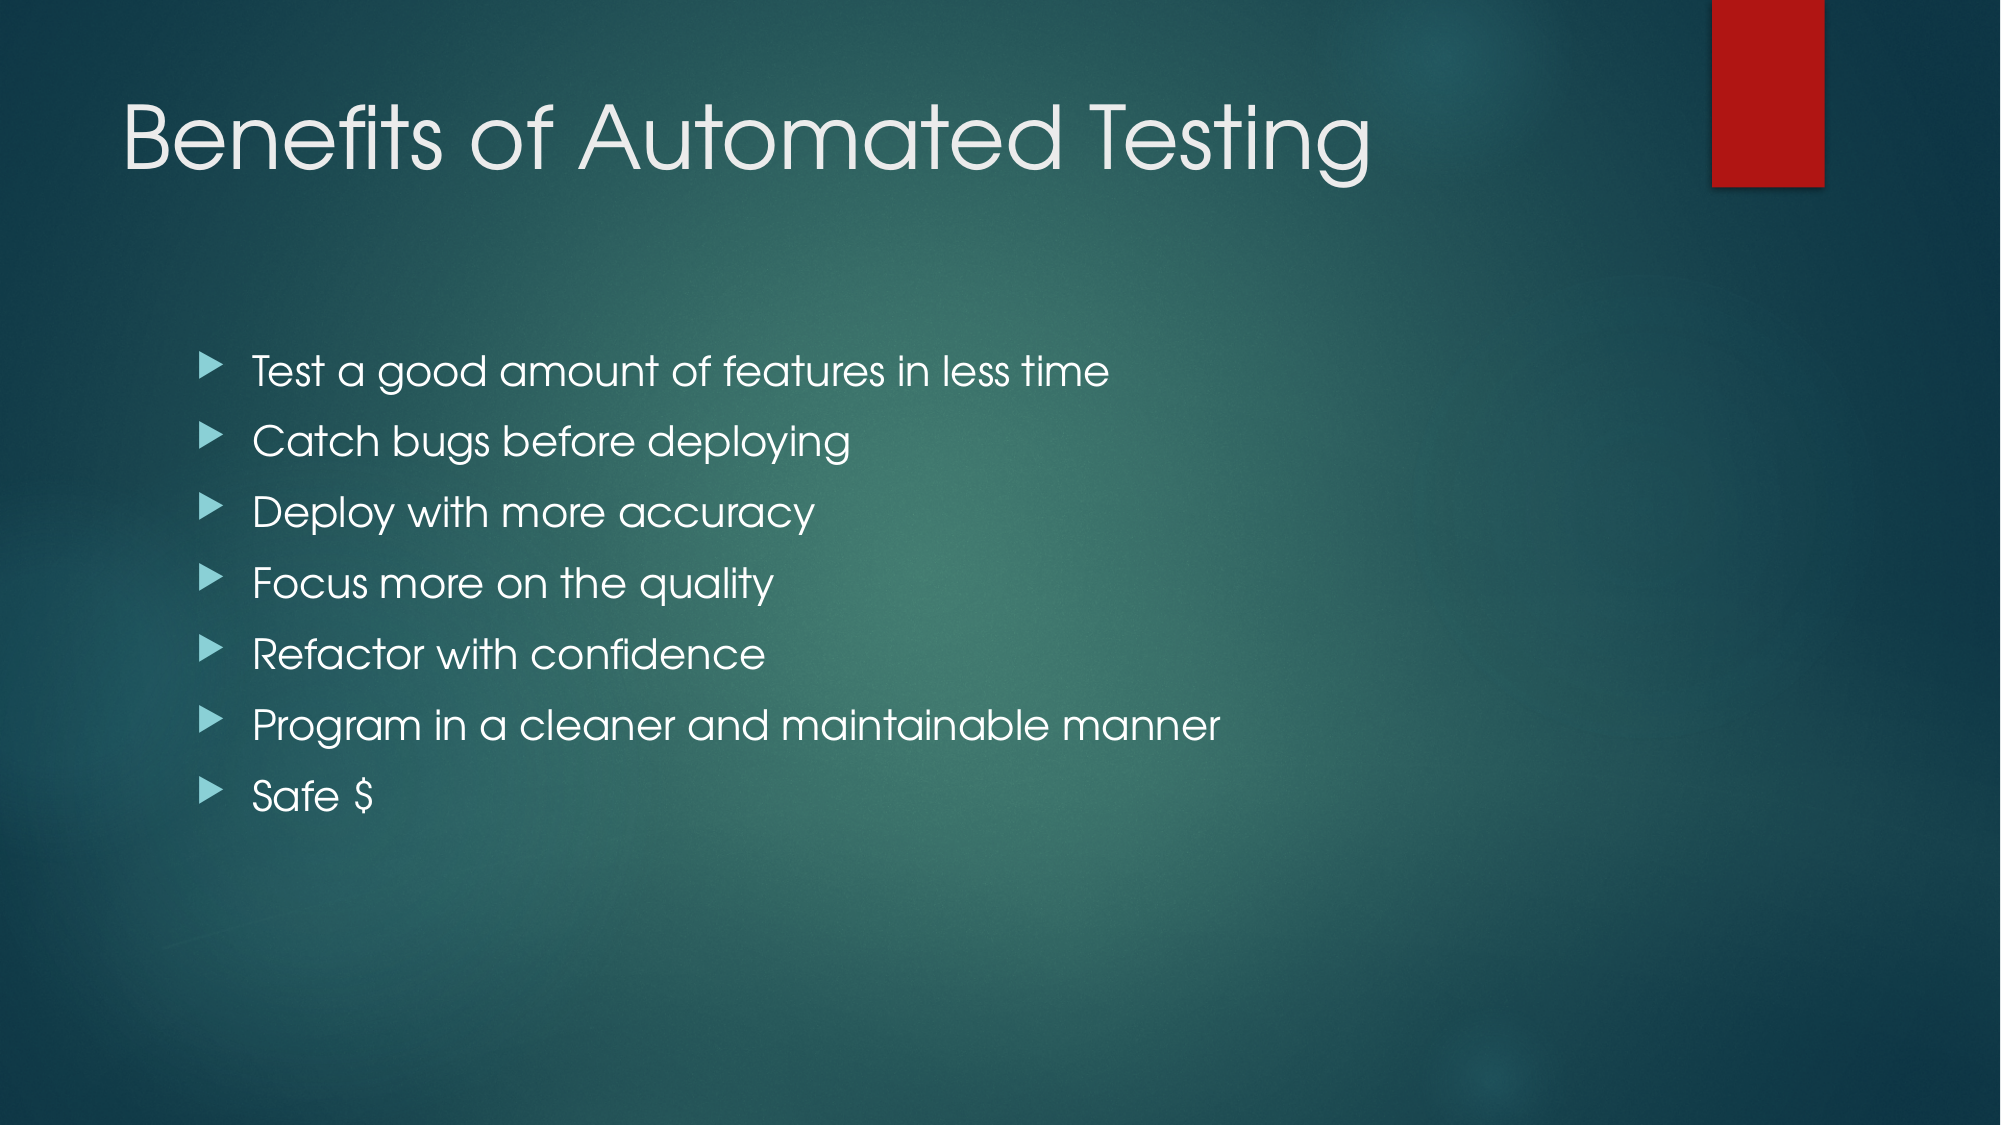

# Benefits of Automated Testing
Test a good amount of features in less time
Catch bugs before deploying
Deploy with more accuracy
Focus more on the quality
Refactor with confidence
Program in a cleaner and maintainable manner
Safe $